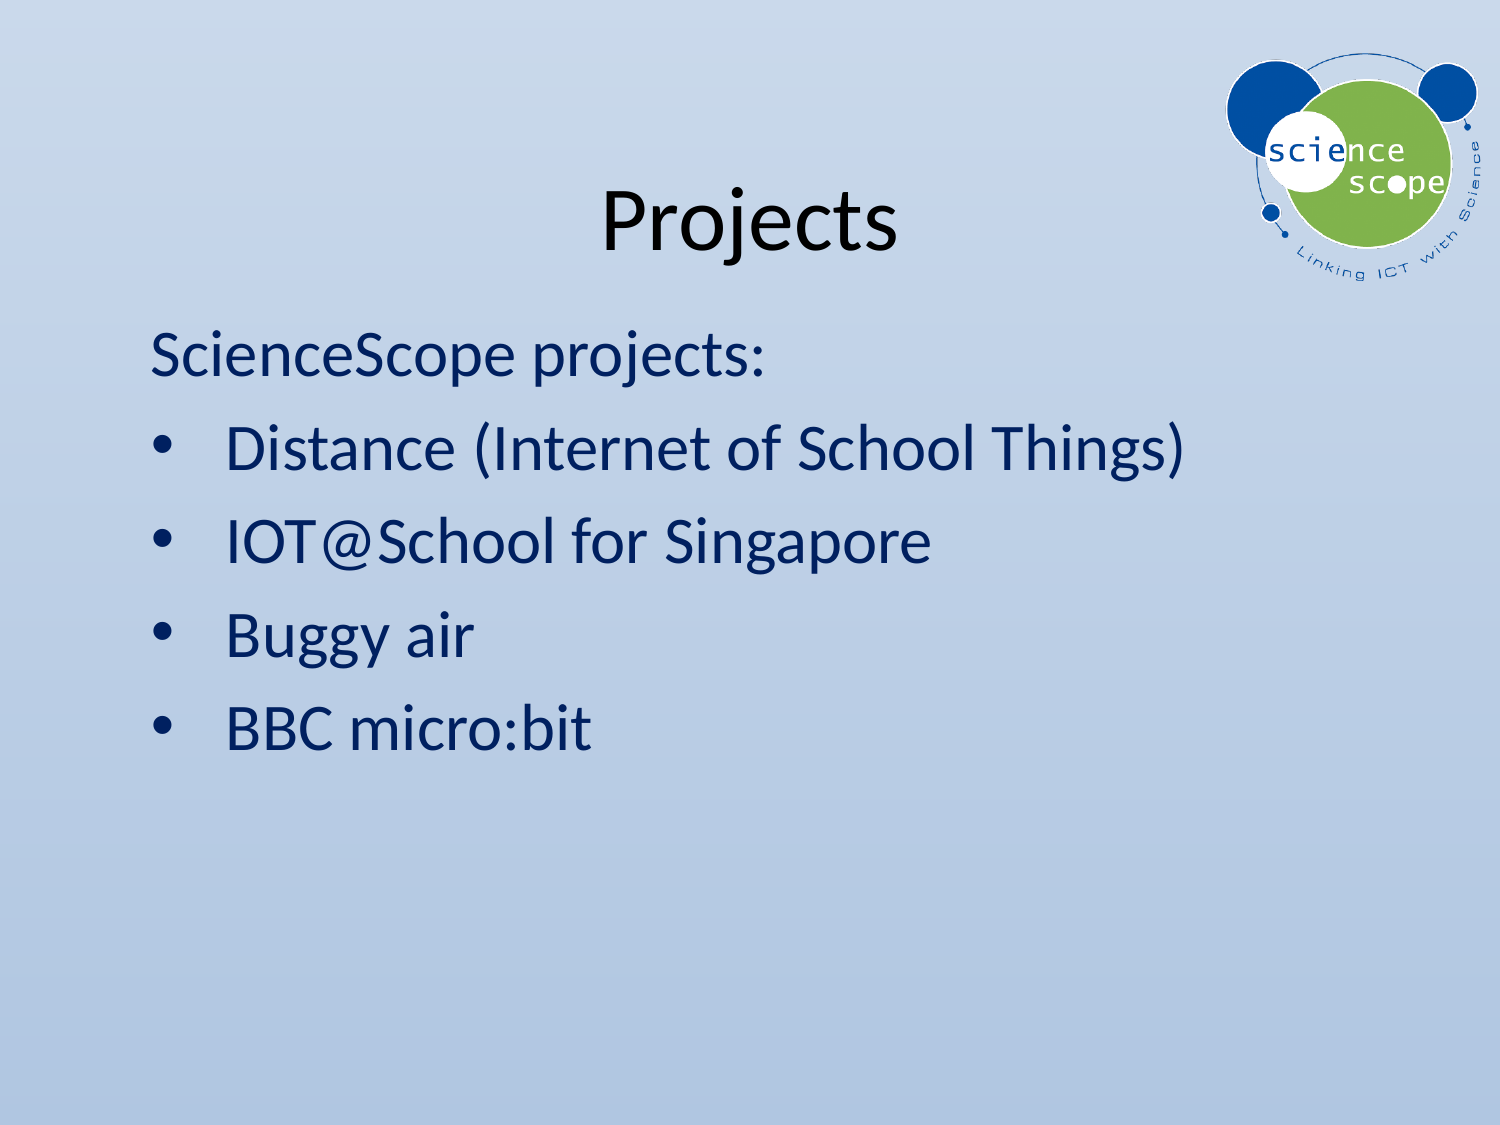

# Projects
ScienceScope projects:
Distance (Internet of School Things)
IOT@School for Singapore
Buggy air
BBC micro:bit